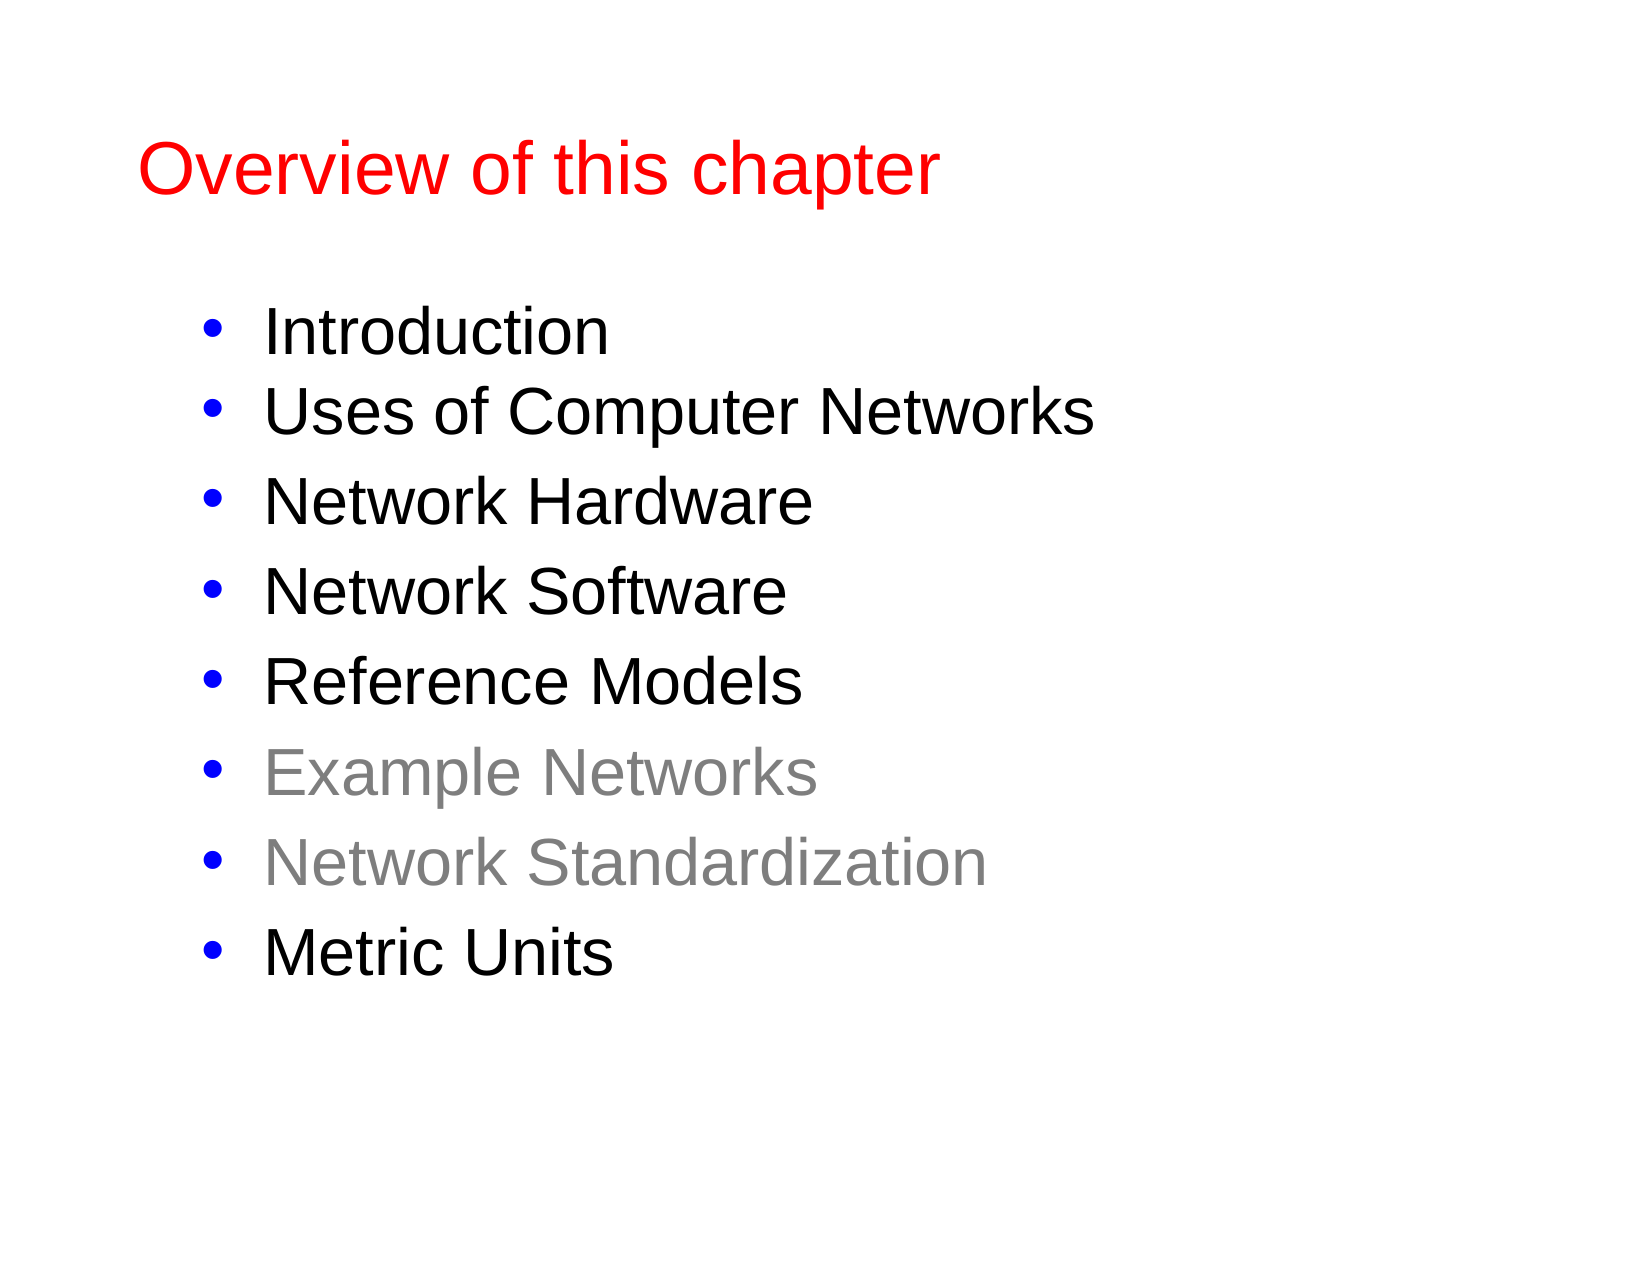

# Overview of this chapter
Introduction
Uses of Computer Networks
Network Hardware
Network Software
Reference Models
Example Networks
Network Standardization
Metric Units